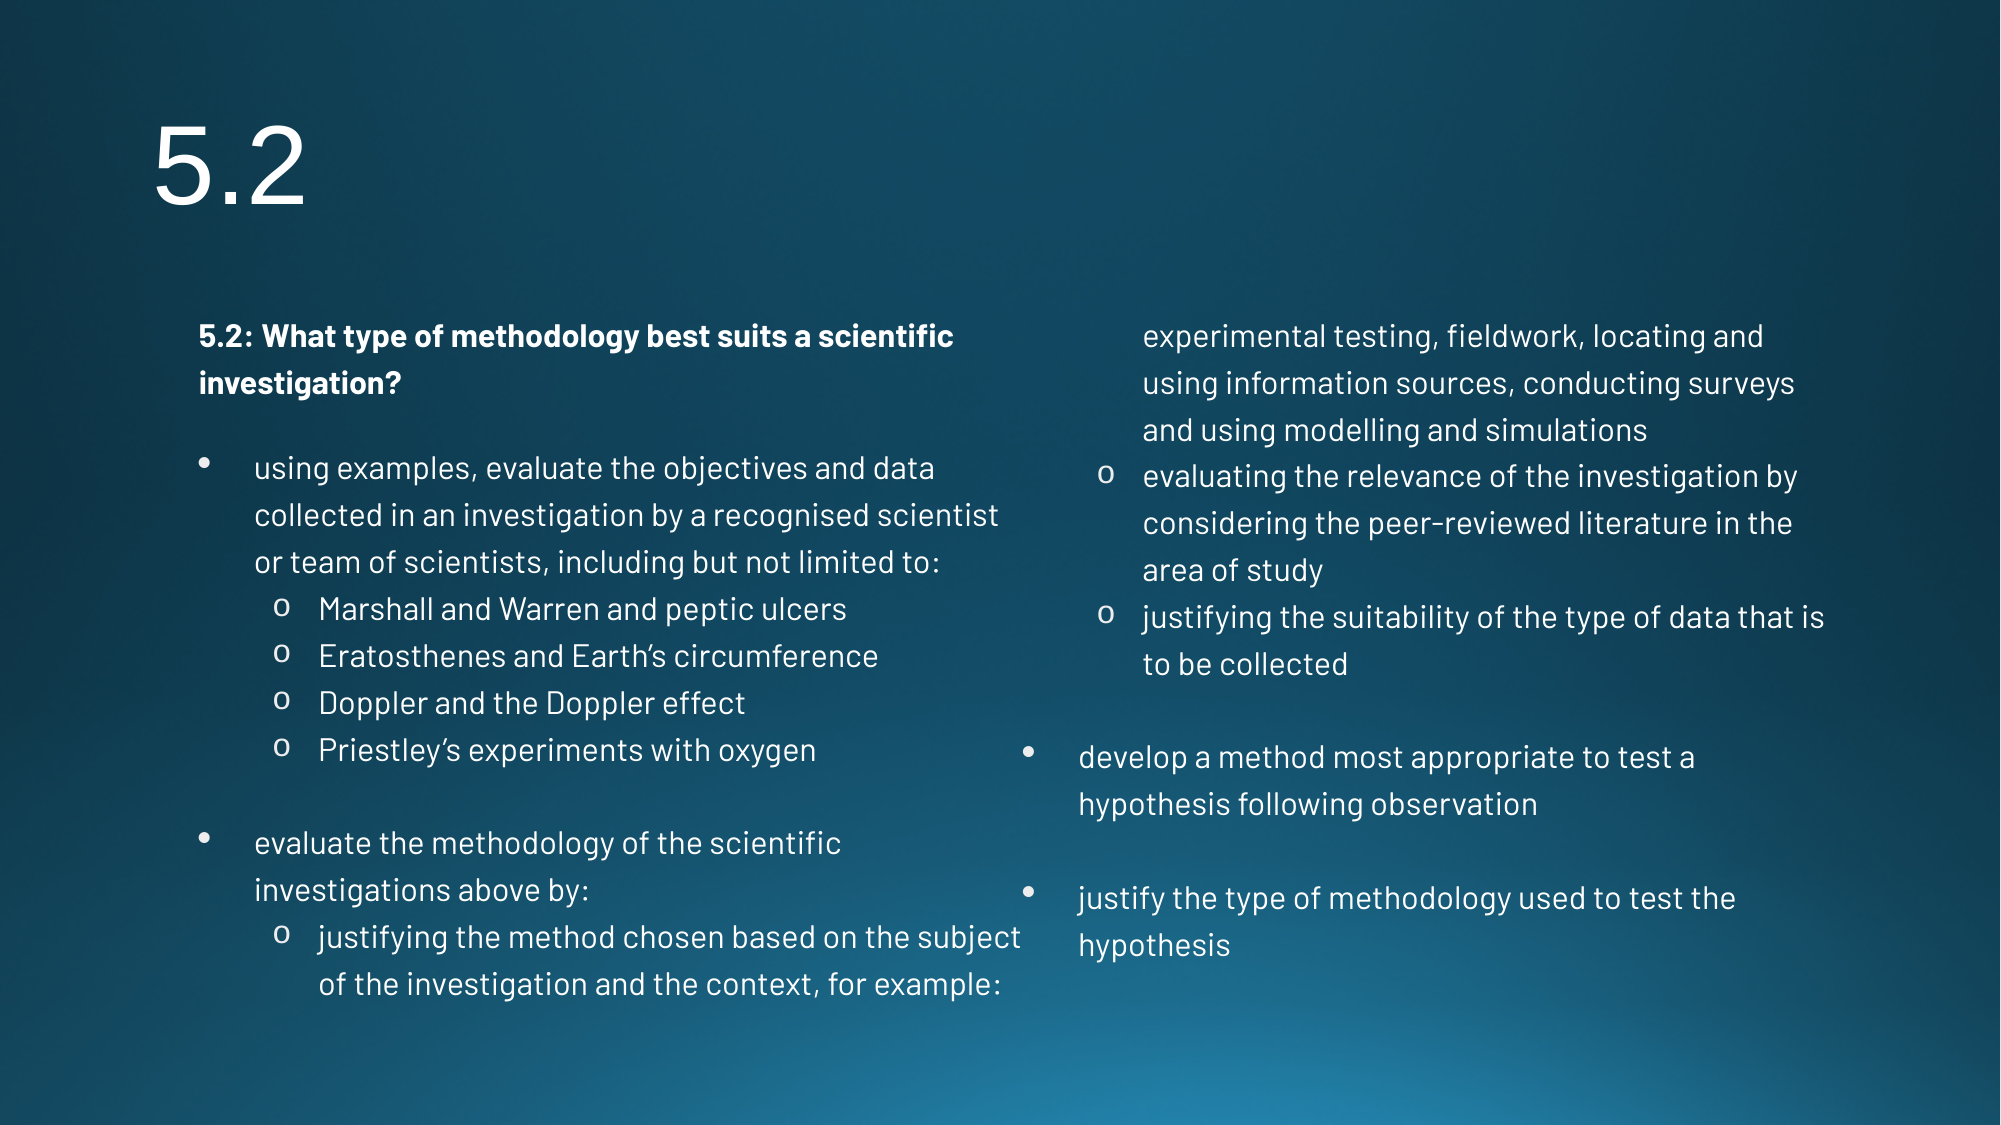

# 5.2
5.2: What type of methodology best suits a scientific investigation?
using examples, evaluate the objectives and data collected in an investigation by a recognised scientist or team of scientists, including but not limited to:
Marshall and Warren and peptic ulcers
Eratosthenes and Earth’s circumference
Doppler and the Doppler effect
Priestley’s experiments with oxygen
evaluate the methodology of the scientific investigations above by:
justifying the method chosen based on the subject of the investigation and the context, for example: experimental testing, fieldwork, locating and using information sources, conducting surveys and using modelling and simulations
evaluating the relevance of the investigation by considering the peer-reviewed literature in the area of study
justifying the suitability of the type of data that is to be collected
develop a method most appropriate to test a hypothesis following observation
justify the type of methodology used to test the hypothesis